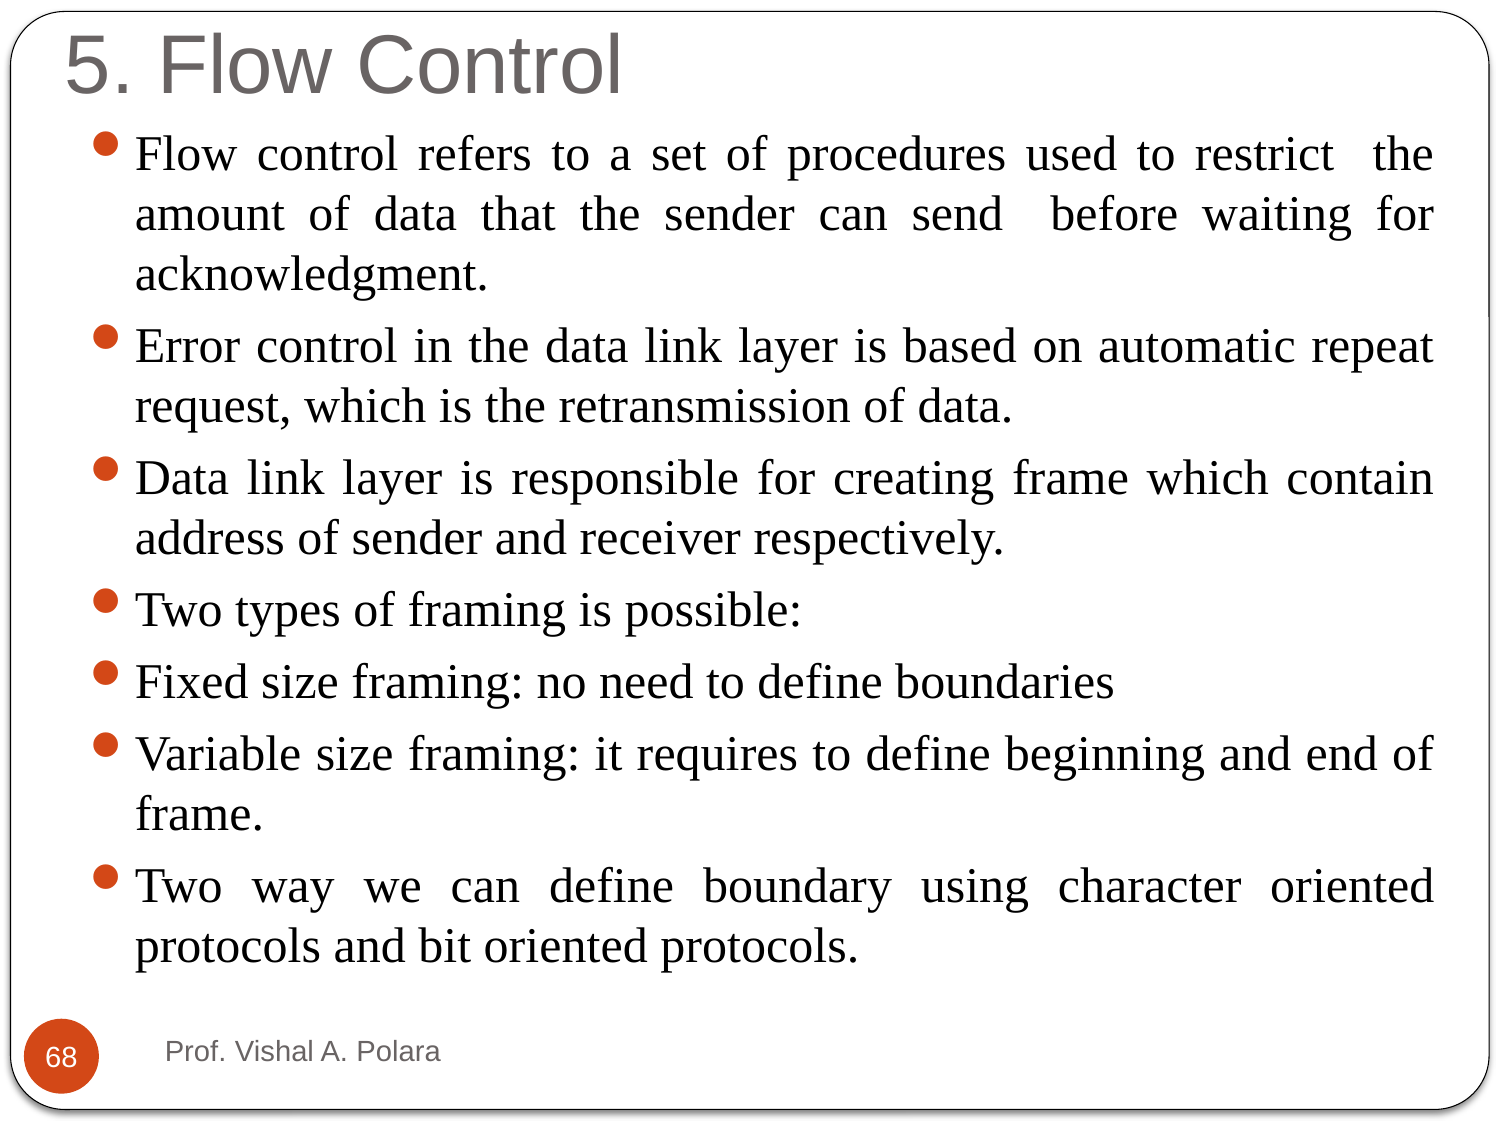

# 5. Flow Control
Flow control refers to a set of procedures used to restrict  the amount of data that the sender can send  before waiting for acknowledgment.
Error control in the data link layer is based on automatic repeat request, which is the retransmission of data.
Data link layer is responsible for creating frame which contain address of sender and receiver respectively.
Two types of framing is possible:
Fixed size framing: no need to define boundaries
Variable size framing: it requires to define beginning and end of frame.
Two way we can define boundary using character oriented protocols and bit oriented protocols.

Prof. Vishal A. Polara
68